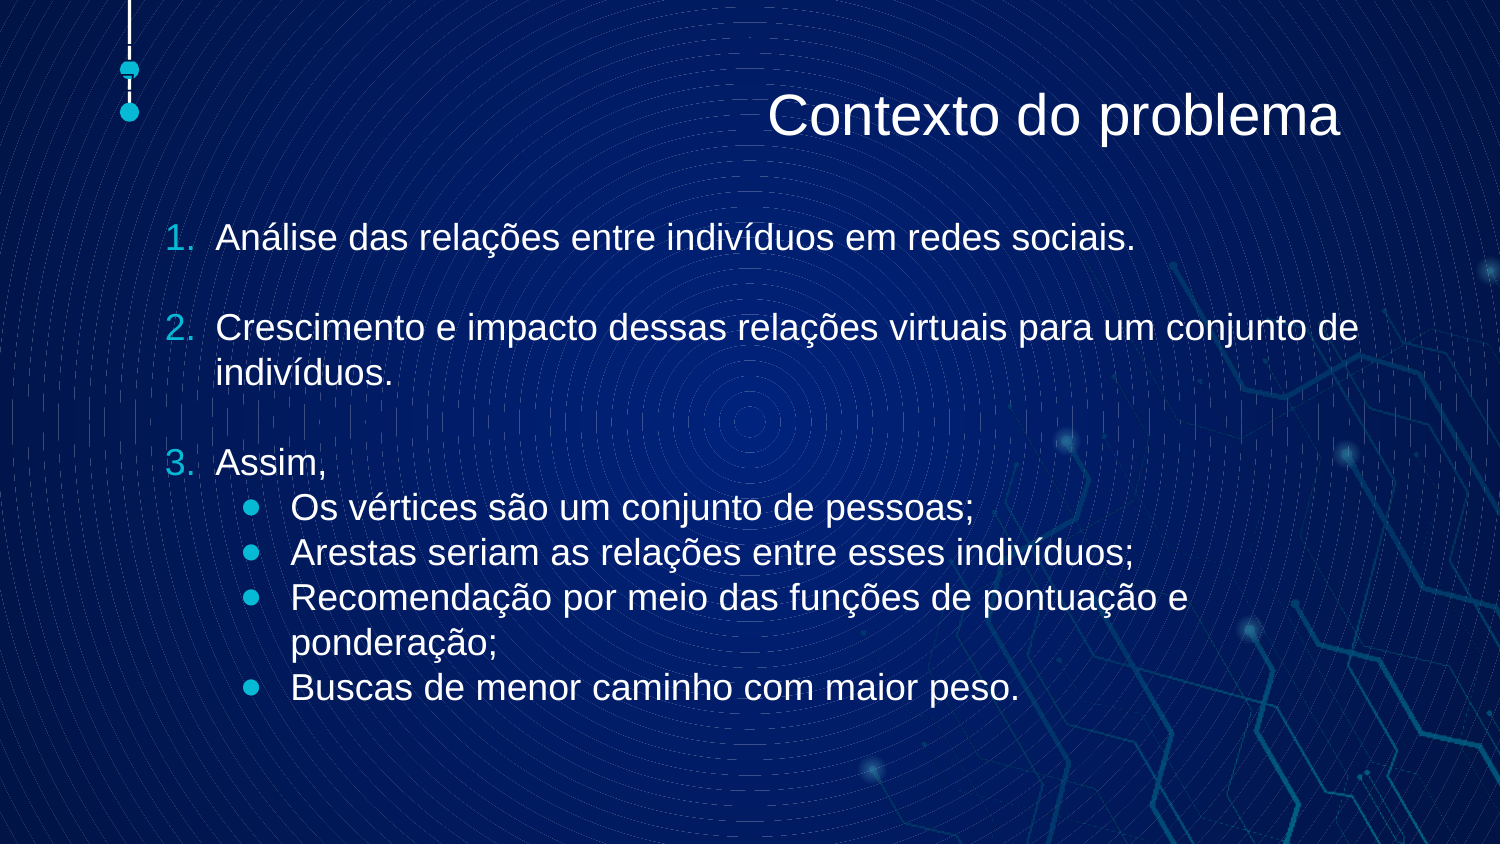

# Contexto do problema
🠺
🠺

Análise das relações entre indivíduos em redes sociais.

Crescimento e impacto dessas relações virtuais para um conjunto de indivíduos.

Assim,
Os vértices são um conjunto de pessoas;
Arestas seriam as relações entre esses indivíduos;
Recomendação por meio das funções de pontuação e ponderação;
Buscas de menor caminho com maior peso.